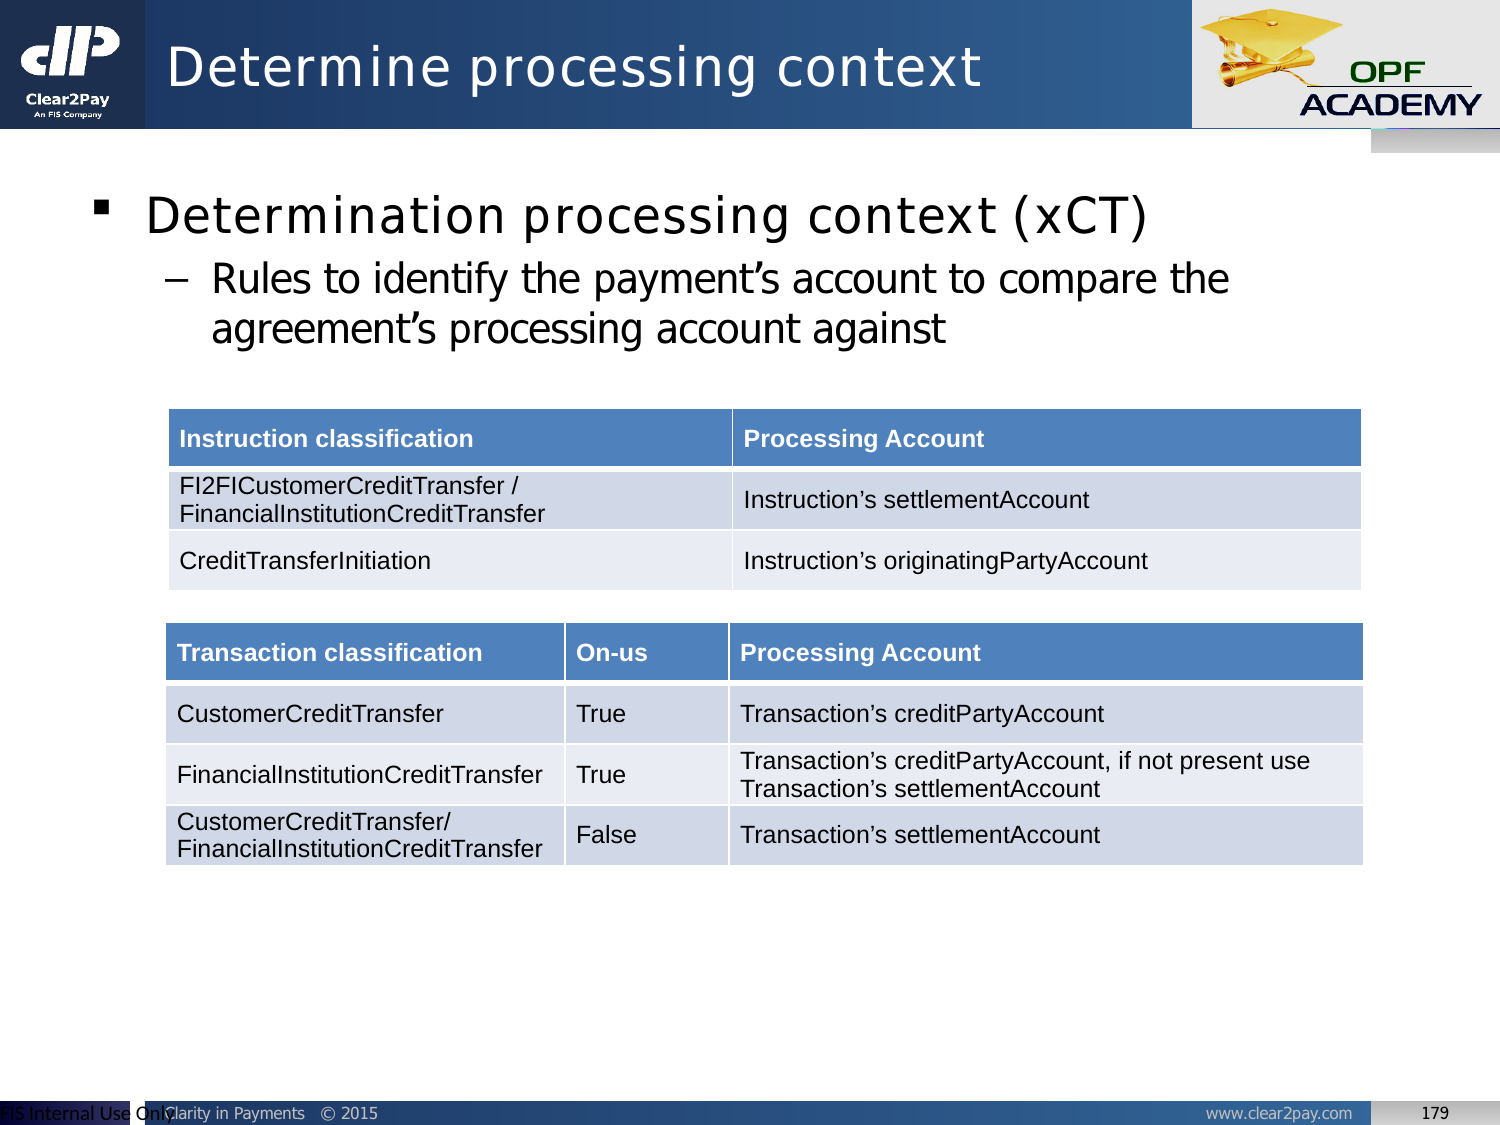

# Determine processing context
Determination processing context (xCT)
Rules to identify the payment’s account to compare the agreement’s processing account against
| Instruction classification | Processing Account |
| --- | --- |
| FI2FICustomerCreditTransfer / FinancialInstitutionCreditTransfer | Instruction’s settlementAccount |
| CreditTransferInitiation | Instruction’s originatingPartyAccount |
| Transaction classification | On-us | Processing Account |
| --- | --- | --- |
| CustomerCreditTransfer | True | Transaction’s creditPartyAccount |
| FinancialInstitutionCreditTransfer | True | Transaction’s creditPartyAccount, if not present use Transaction’s settlementAccount |
| CustomerCreditTransfer/ FinancialInstitutionCreditTransfer | False | Transaction’s settlementAccount |